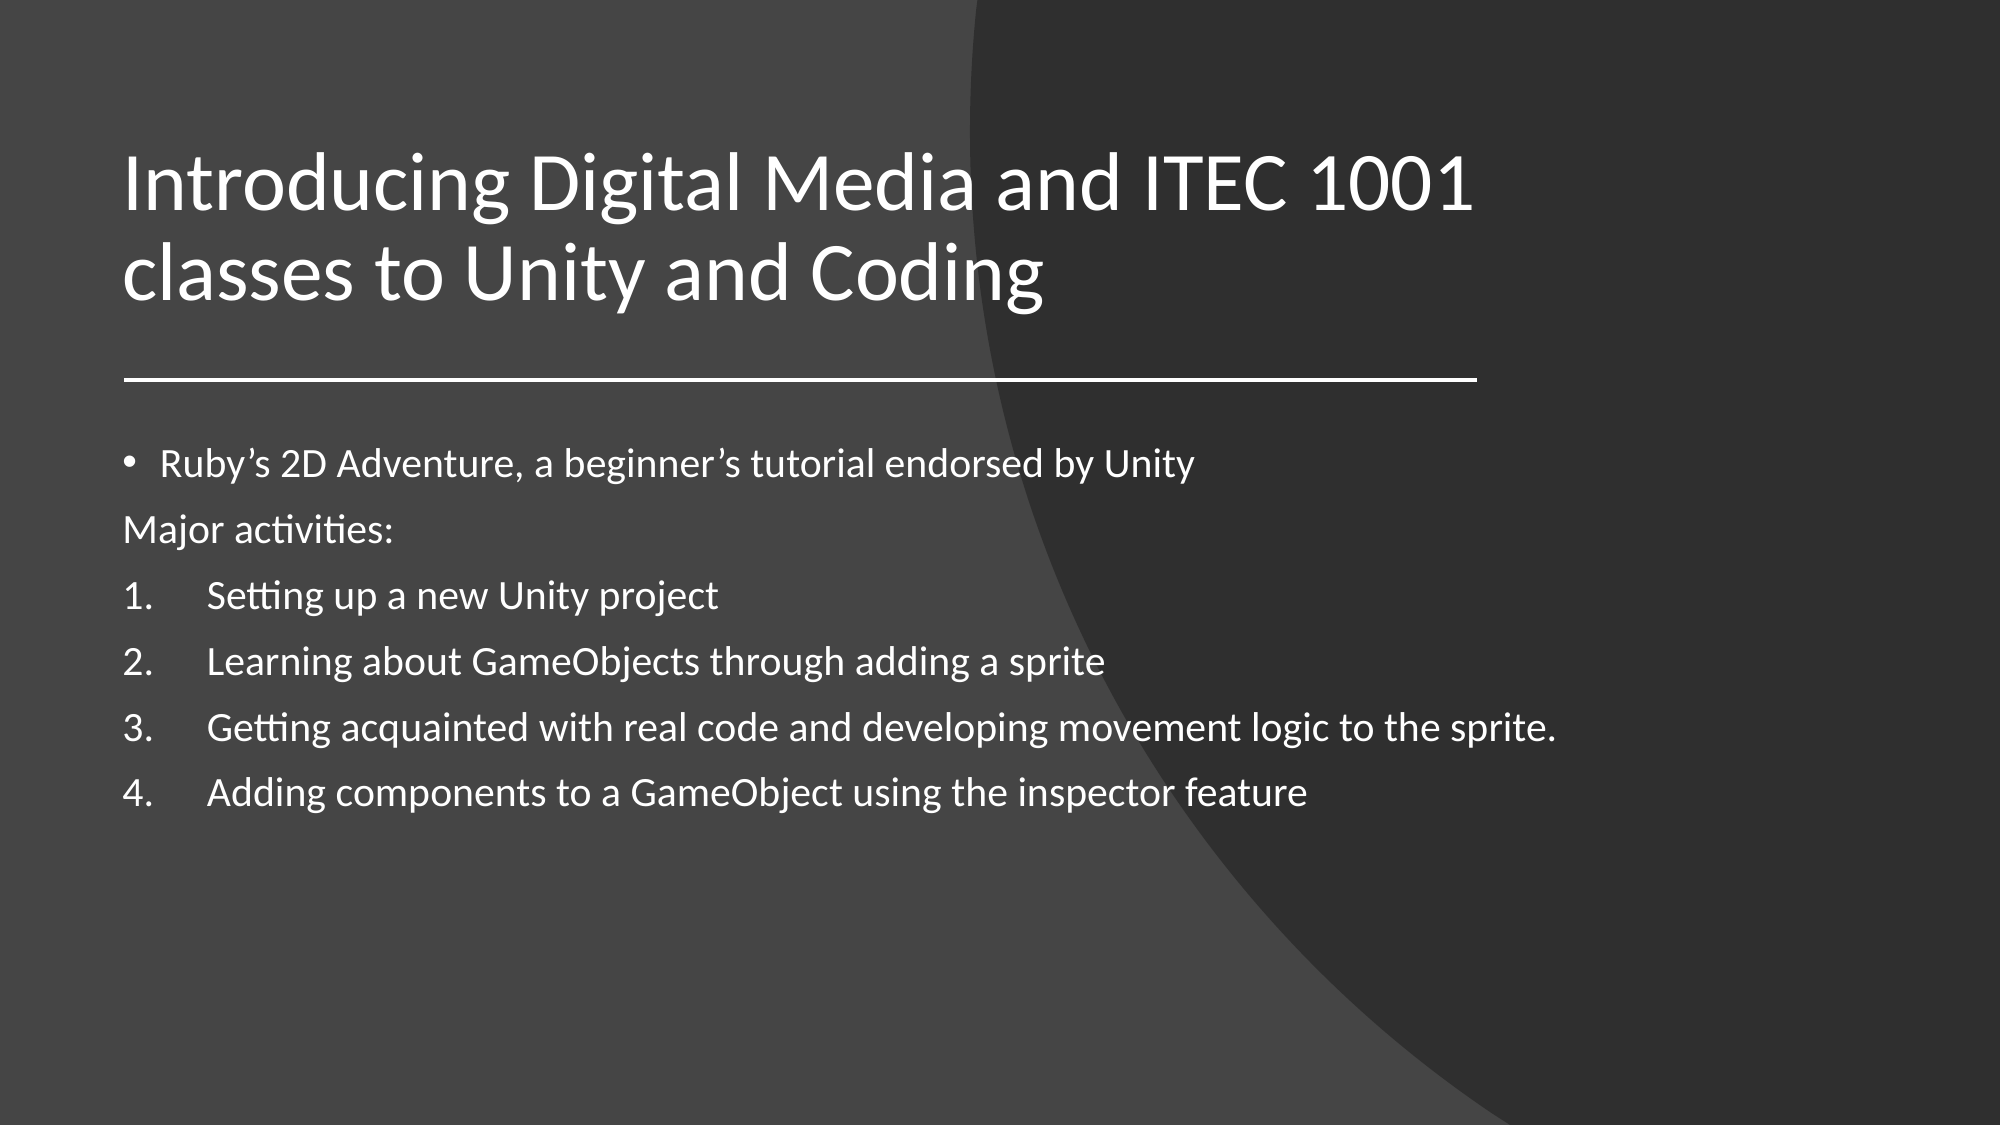

# Introducing Digital Media and ITEC 1001 classes to Unity and Coding
Ruby’s 2D Adventure, a beginner’s tutorial endorsed by Unity
Major activities:
Setting up a new Unity project
Learning about GameObjects through adding a sprite
Getting acquainted with real code and developing movement logic to the sprite.
Adding components to a GameObject using the inspector feature